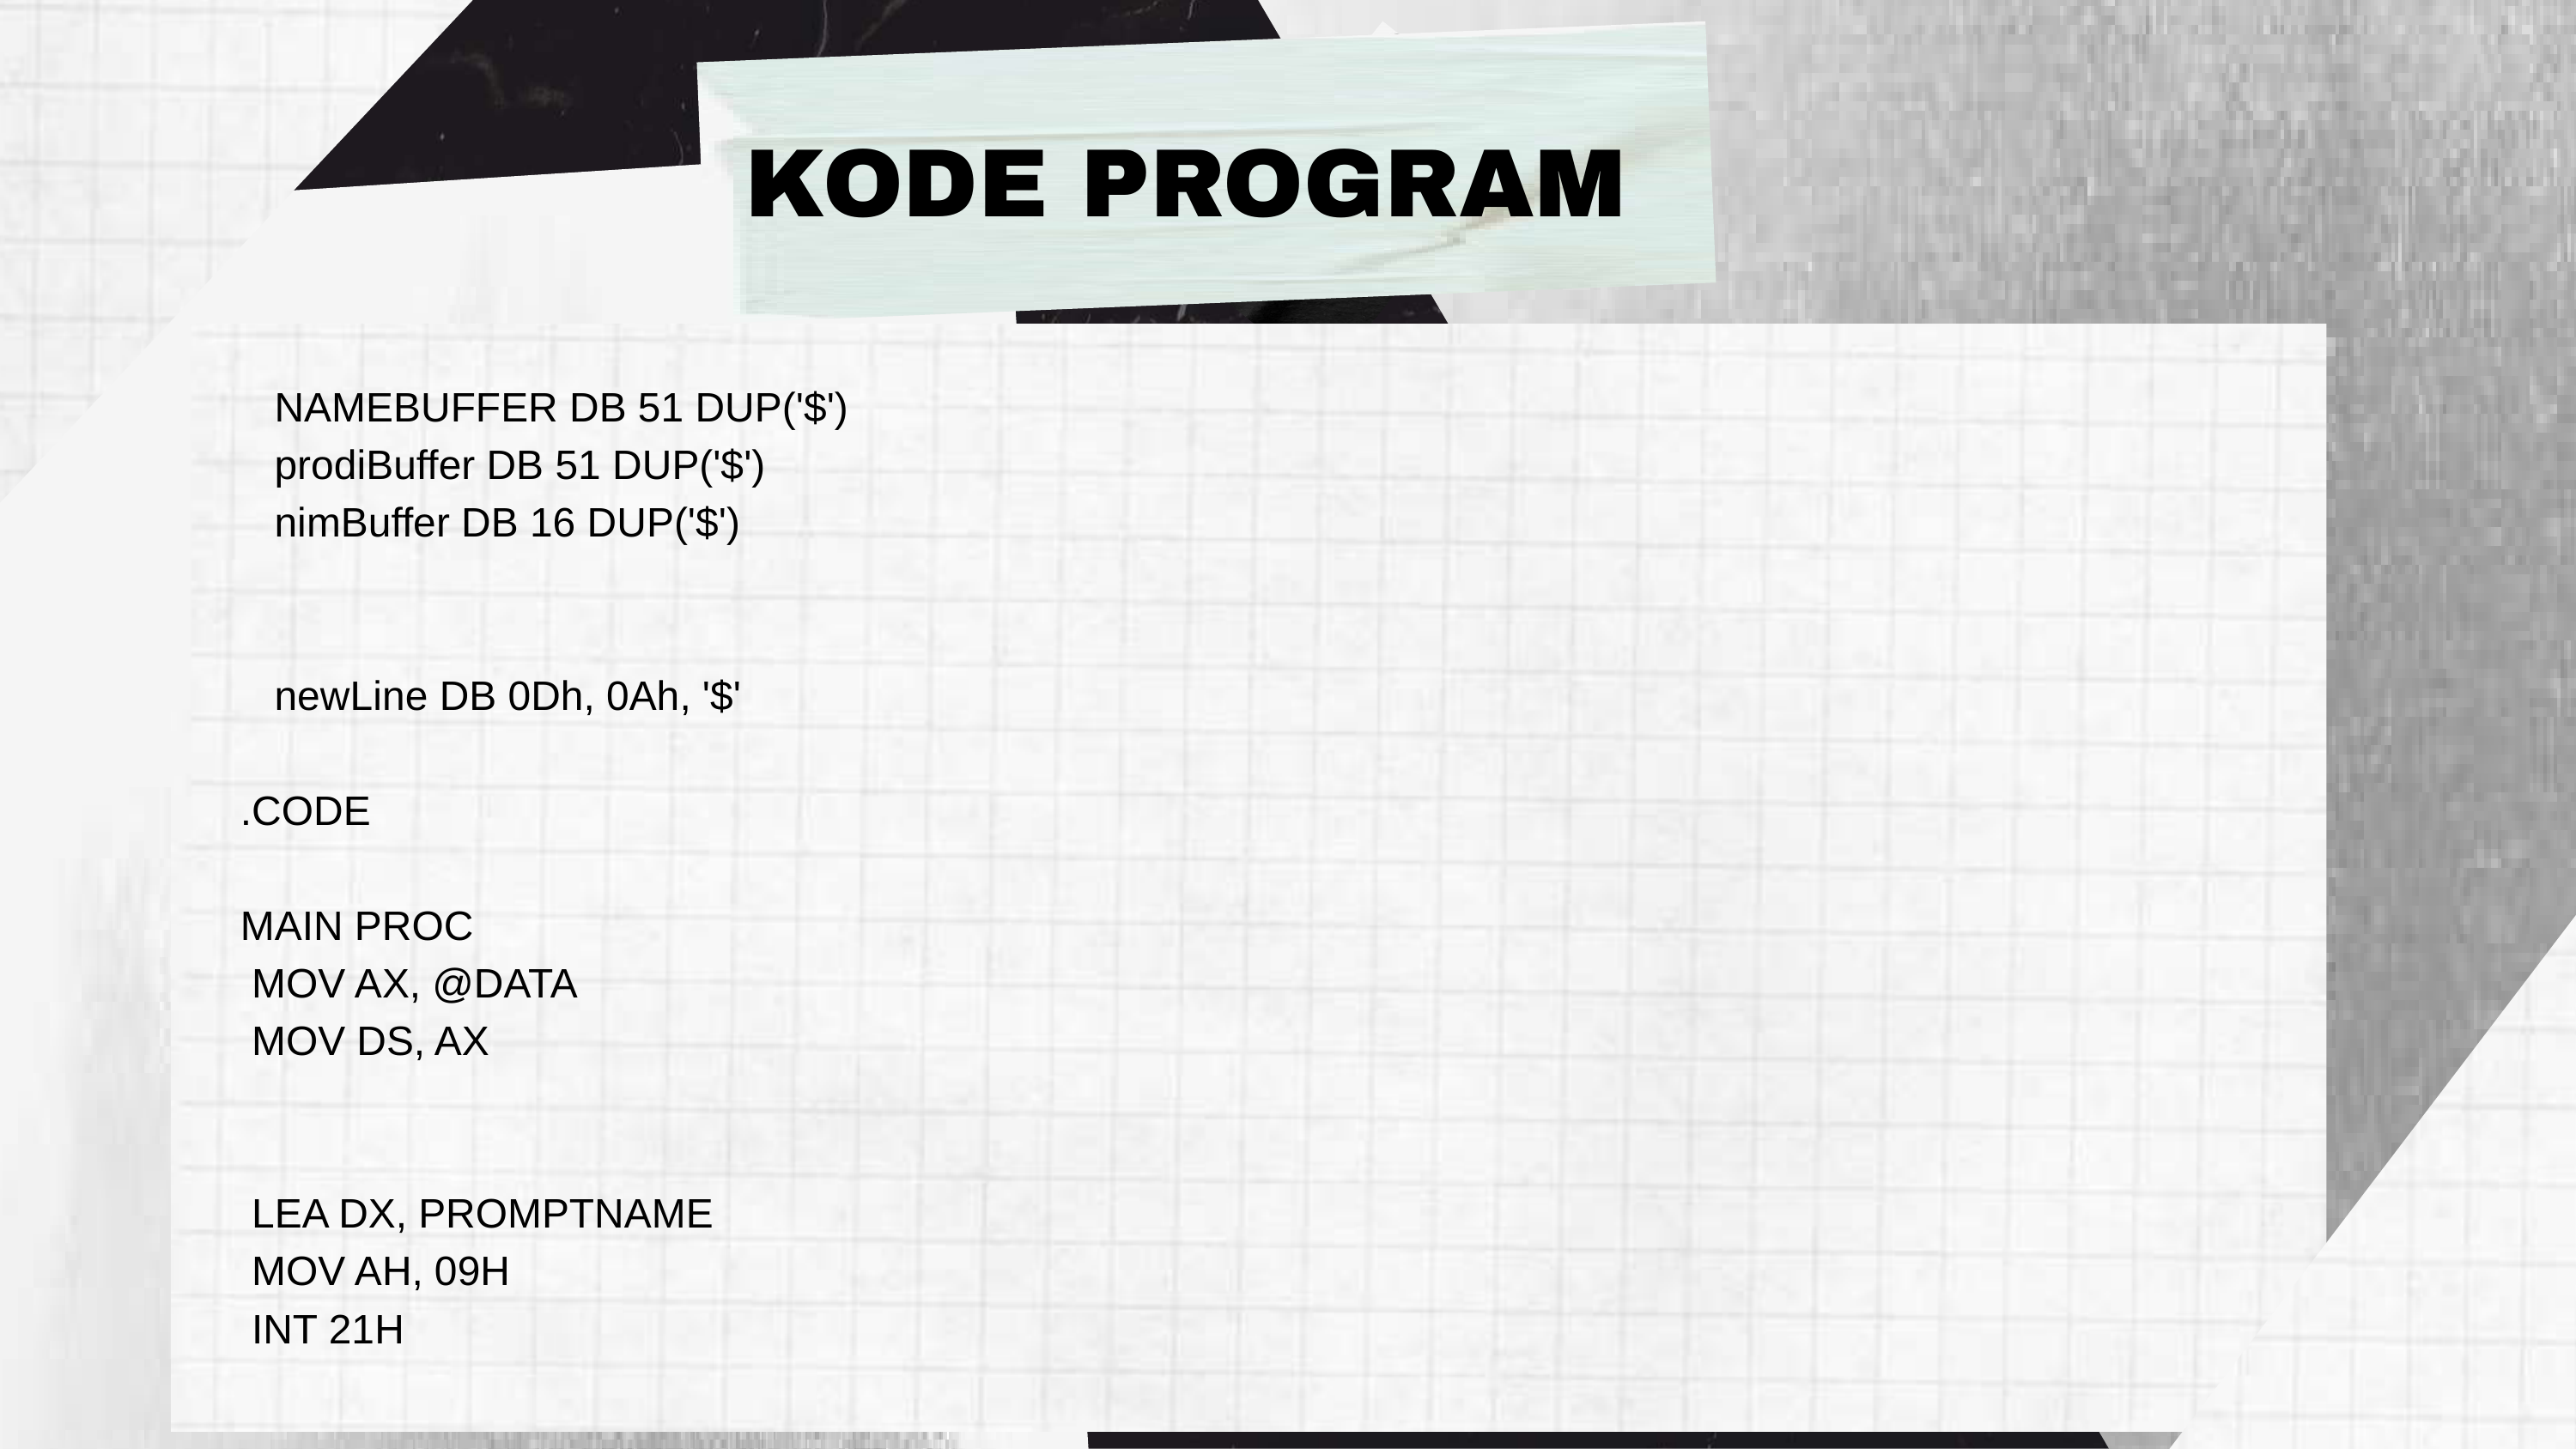

KODE PROGRAM

   NAMEBUFFER DB 51 DUP('$')
   prodiBuffer DB 51 DUP('$')
   nimBuffer DB 16 DUP('$')

   newLine DB 0Dh, 0Ah, '$'

.CODE

MAIN PROC
 MOV AX, @DATA
 MOV DS, AX

 LEA DX, PROMPTNAME
 MOV AH, 09H
 INT 21H